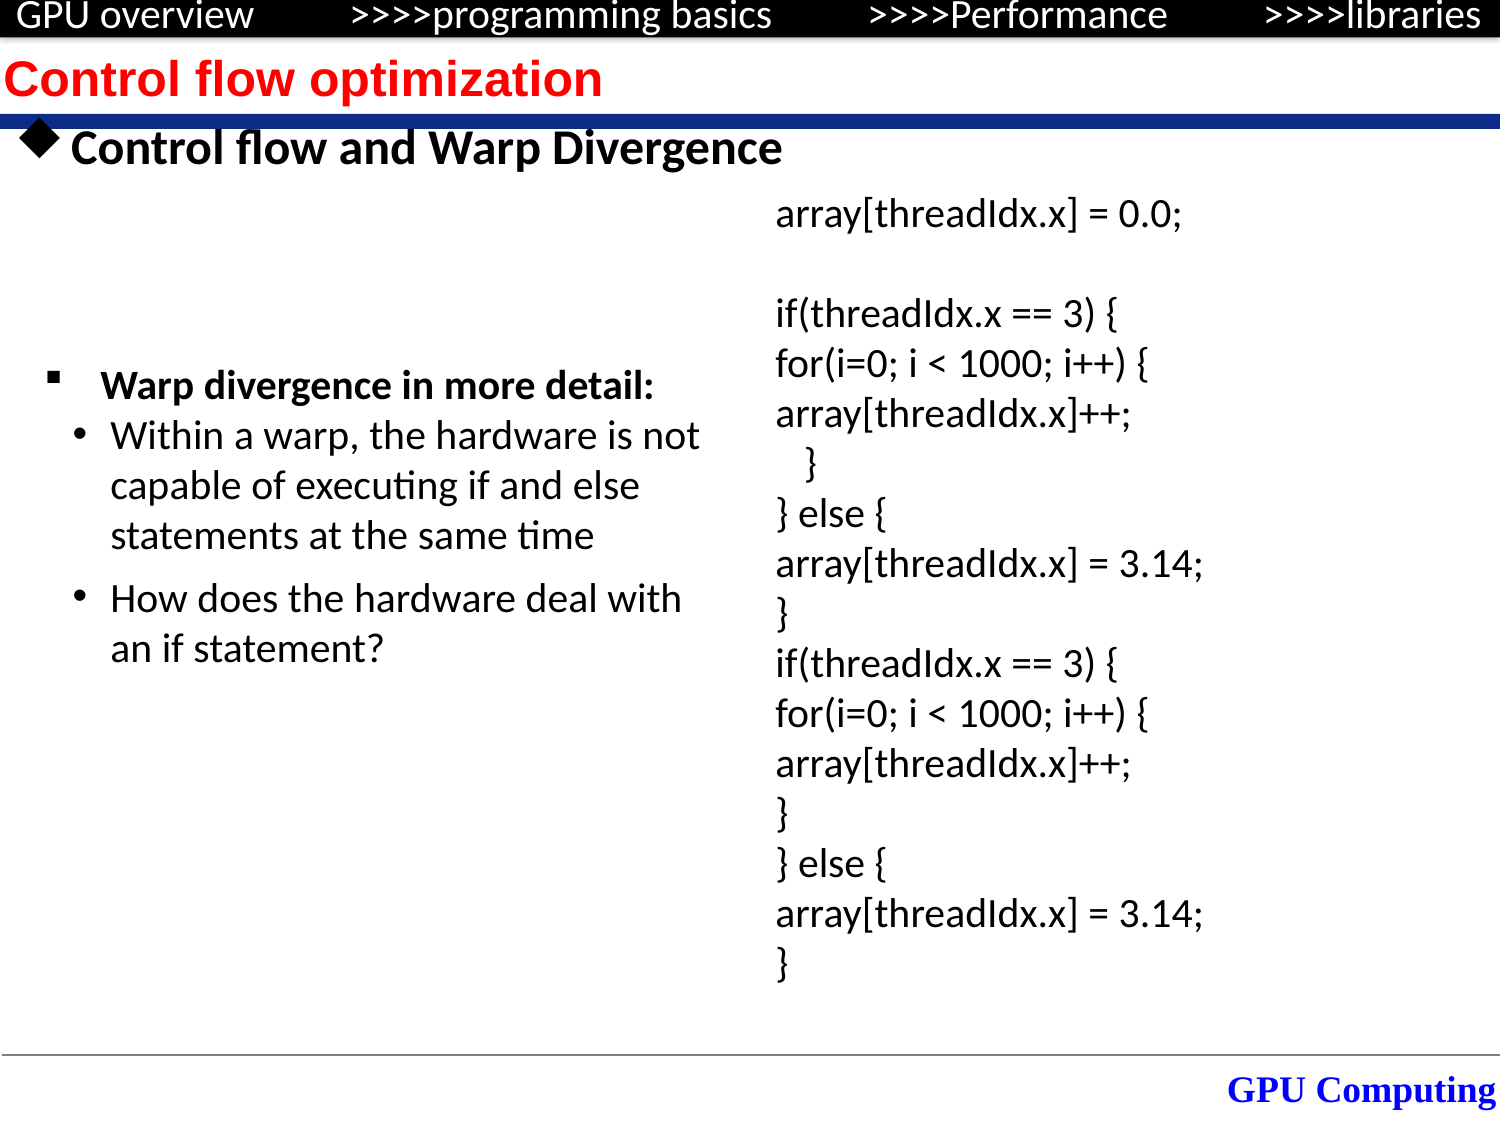

Control flow optimization
Control flow and Warp Divergence
array[threadIdx.x] = 0.0;

if(threadIdx.x == 3) {
for(i=0; i < 1000; i++) {
array[threadIdx.x]++;
   }
} else {
array[threadIdx.x] = 3.14;
}
if(threadIdx.x == 3) {
for(i=0; i < 1000; i++) {
array[threadIdx.x]++;
}
} else {
array[threadIdx.x] = 3.14;
}
Warp divergence in more detail:
Within a warp, the hardware is not capable of executing if and else statements at the same time
How does the hardware deal with an if statement?